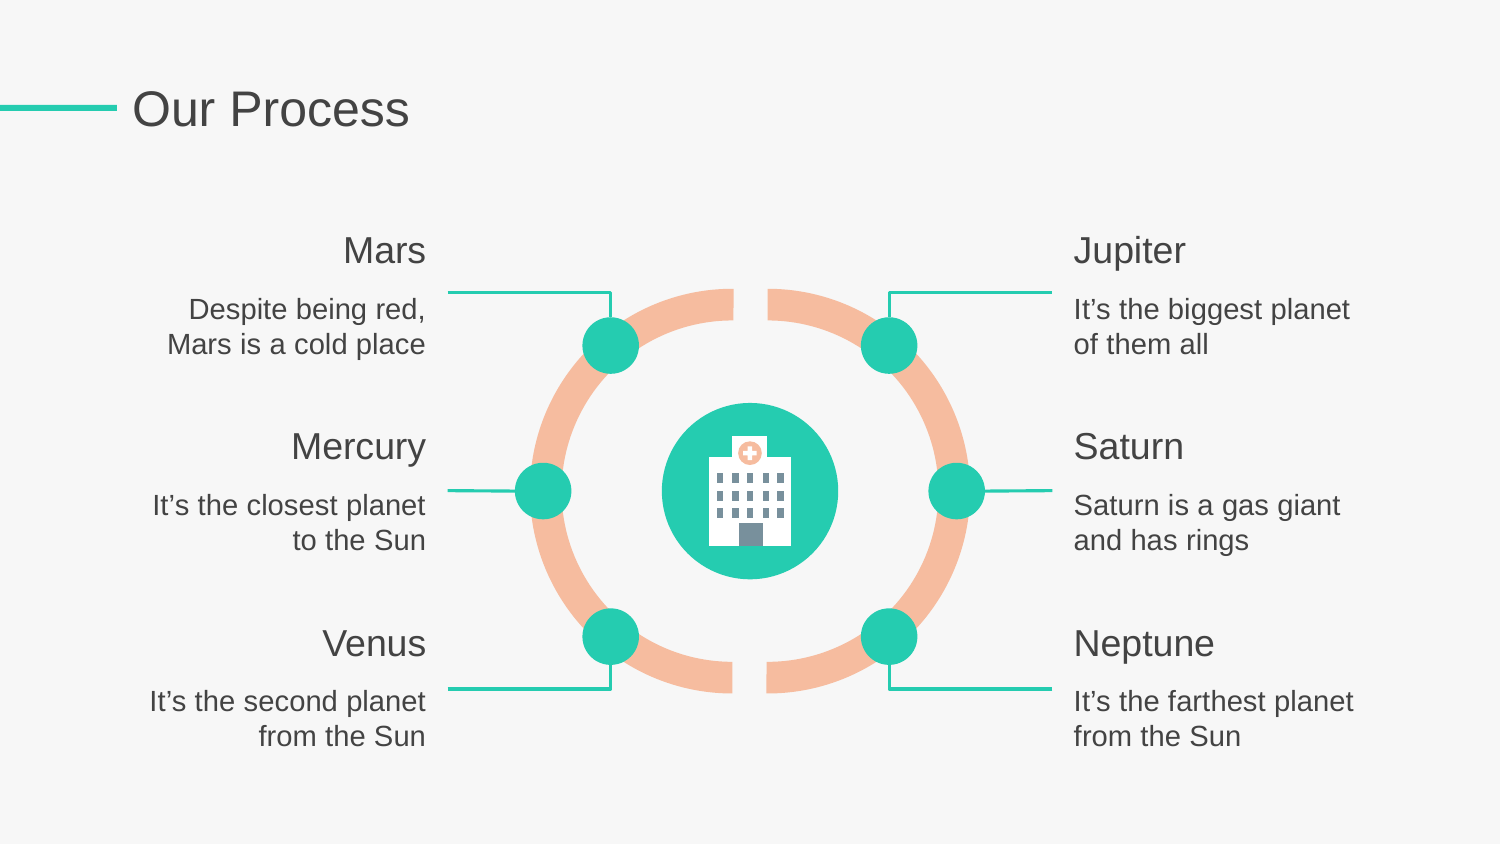

# Our Process
Mars
Jupiter
Despite being red, Mars is a cold place
It’s the biggest planet of them all

Mercury
Saturn

It’s the closest planet to the Sun
Saturn is a gas giant and has rings

Venus
Neptune

It’s the second planet from the Sun

It’s the farthest planet from the Sun